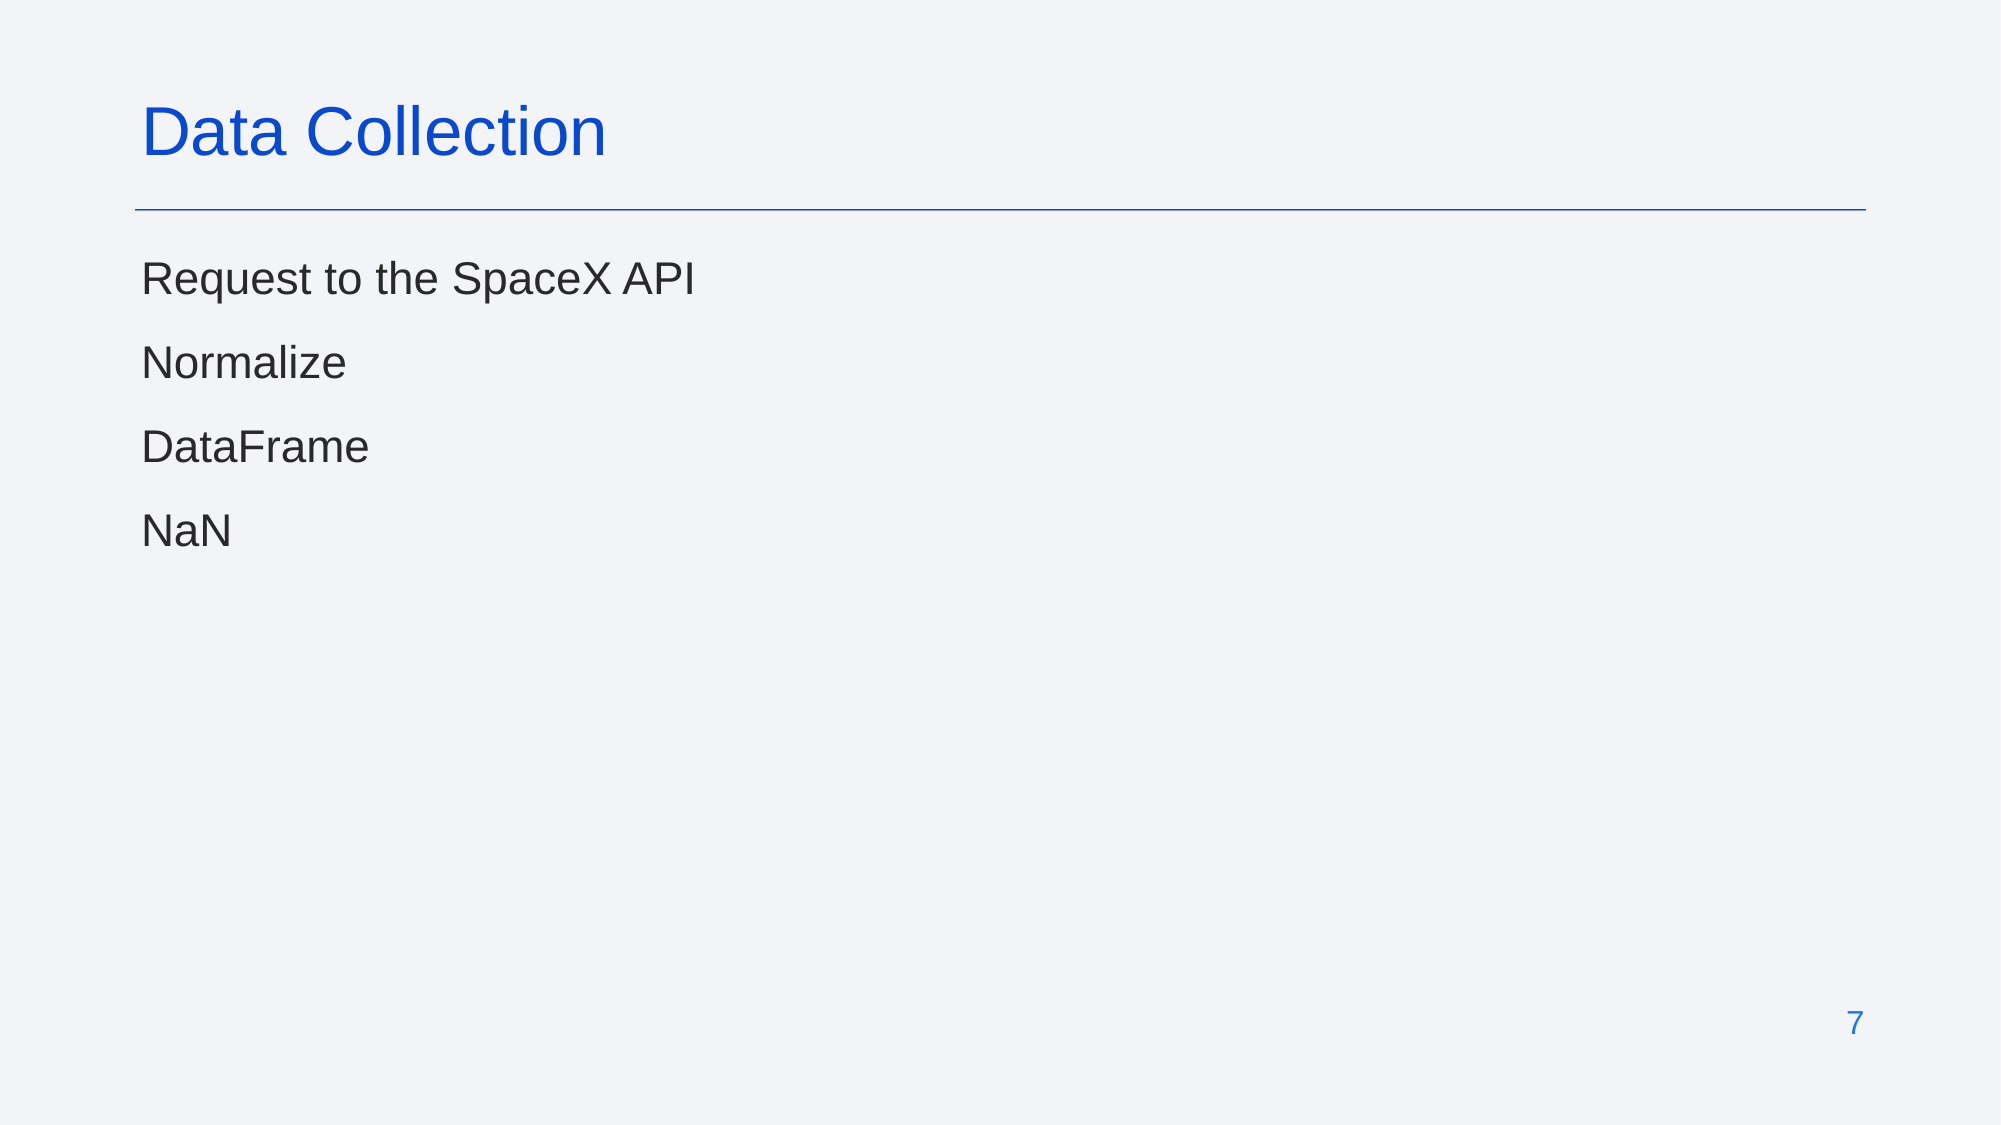

Data Collection
Request to the SpaceX API
Normalize
DataFrame
NaN

7